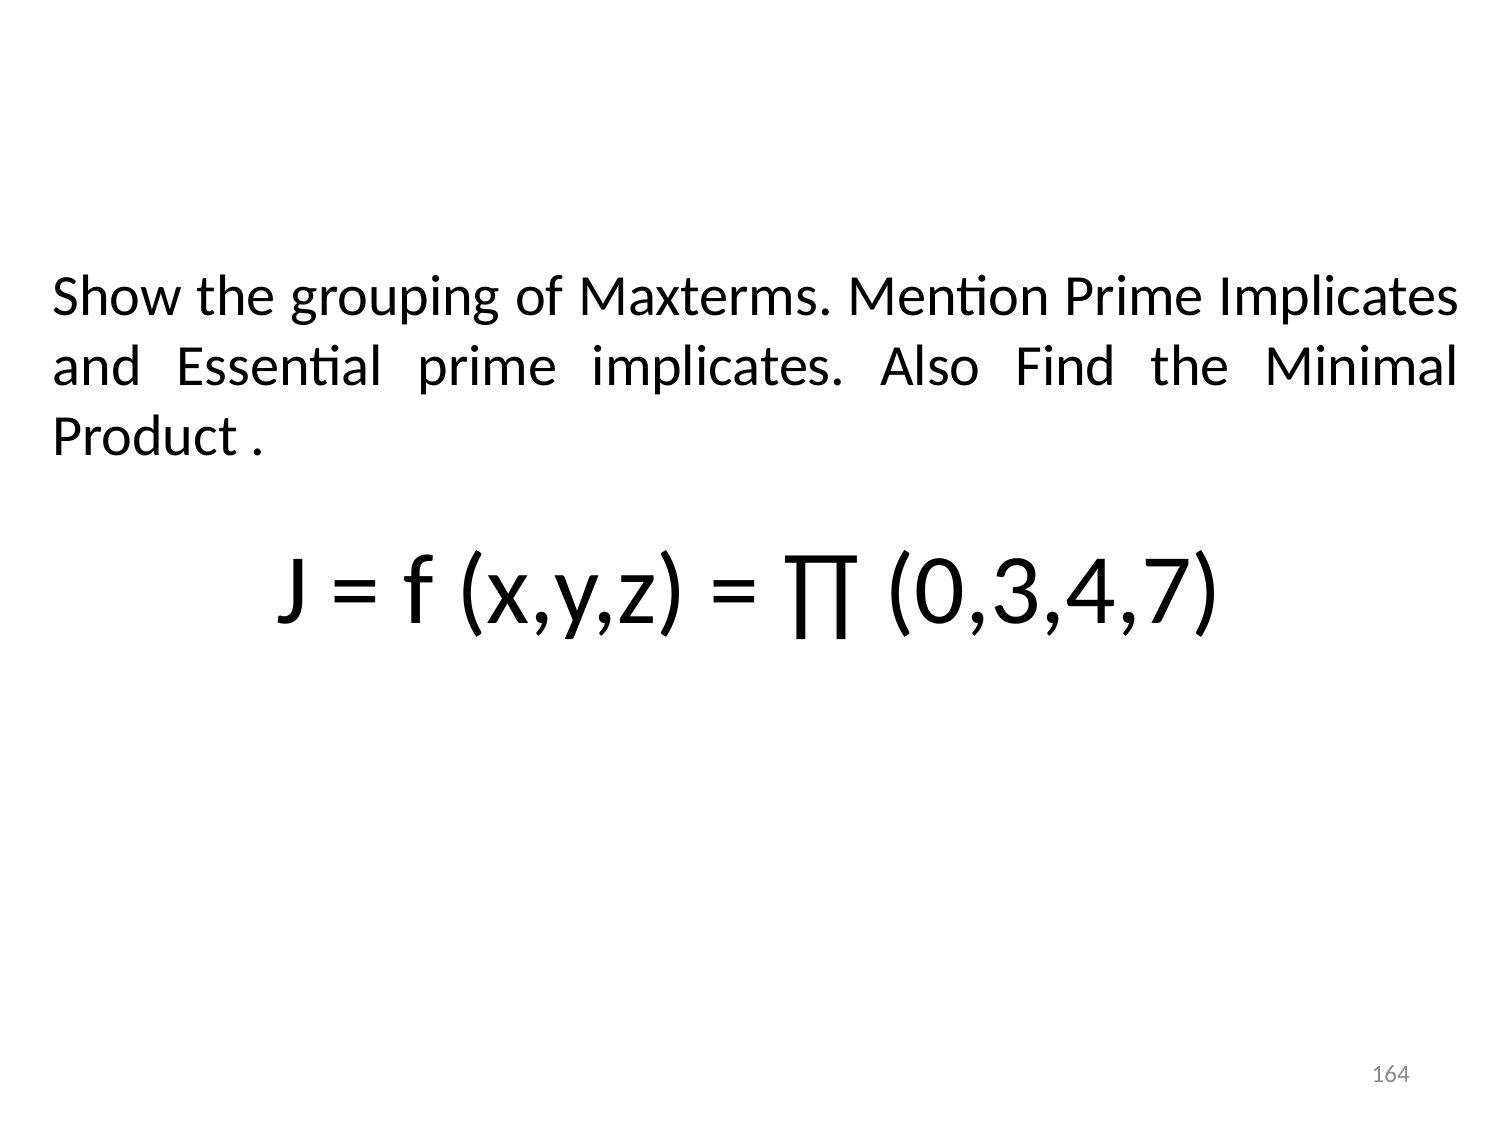

Show the grouping of Maxterms. Mention Prime Implicates and Essential prime implicates. Also Find the Minimal Product .
# J = f (x,y,z) = ∏ (0,3,4,7)
164